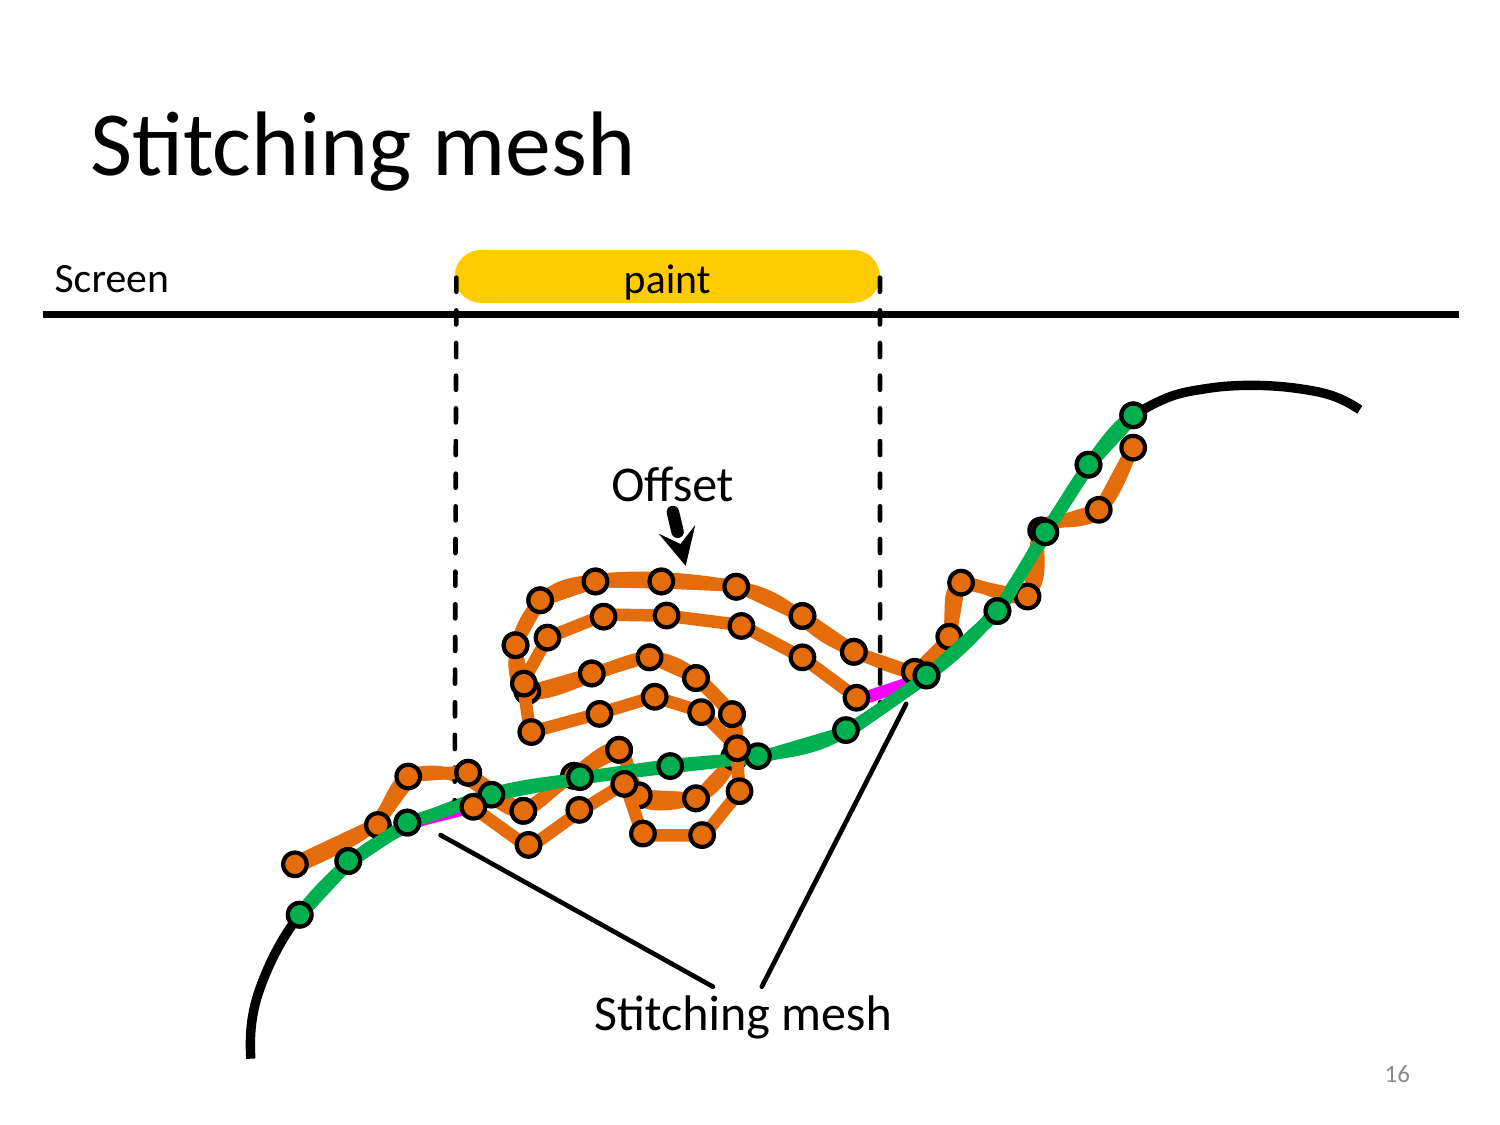

# Stitching mesh
Screen
paint

Offset

Stitching mesh

16